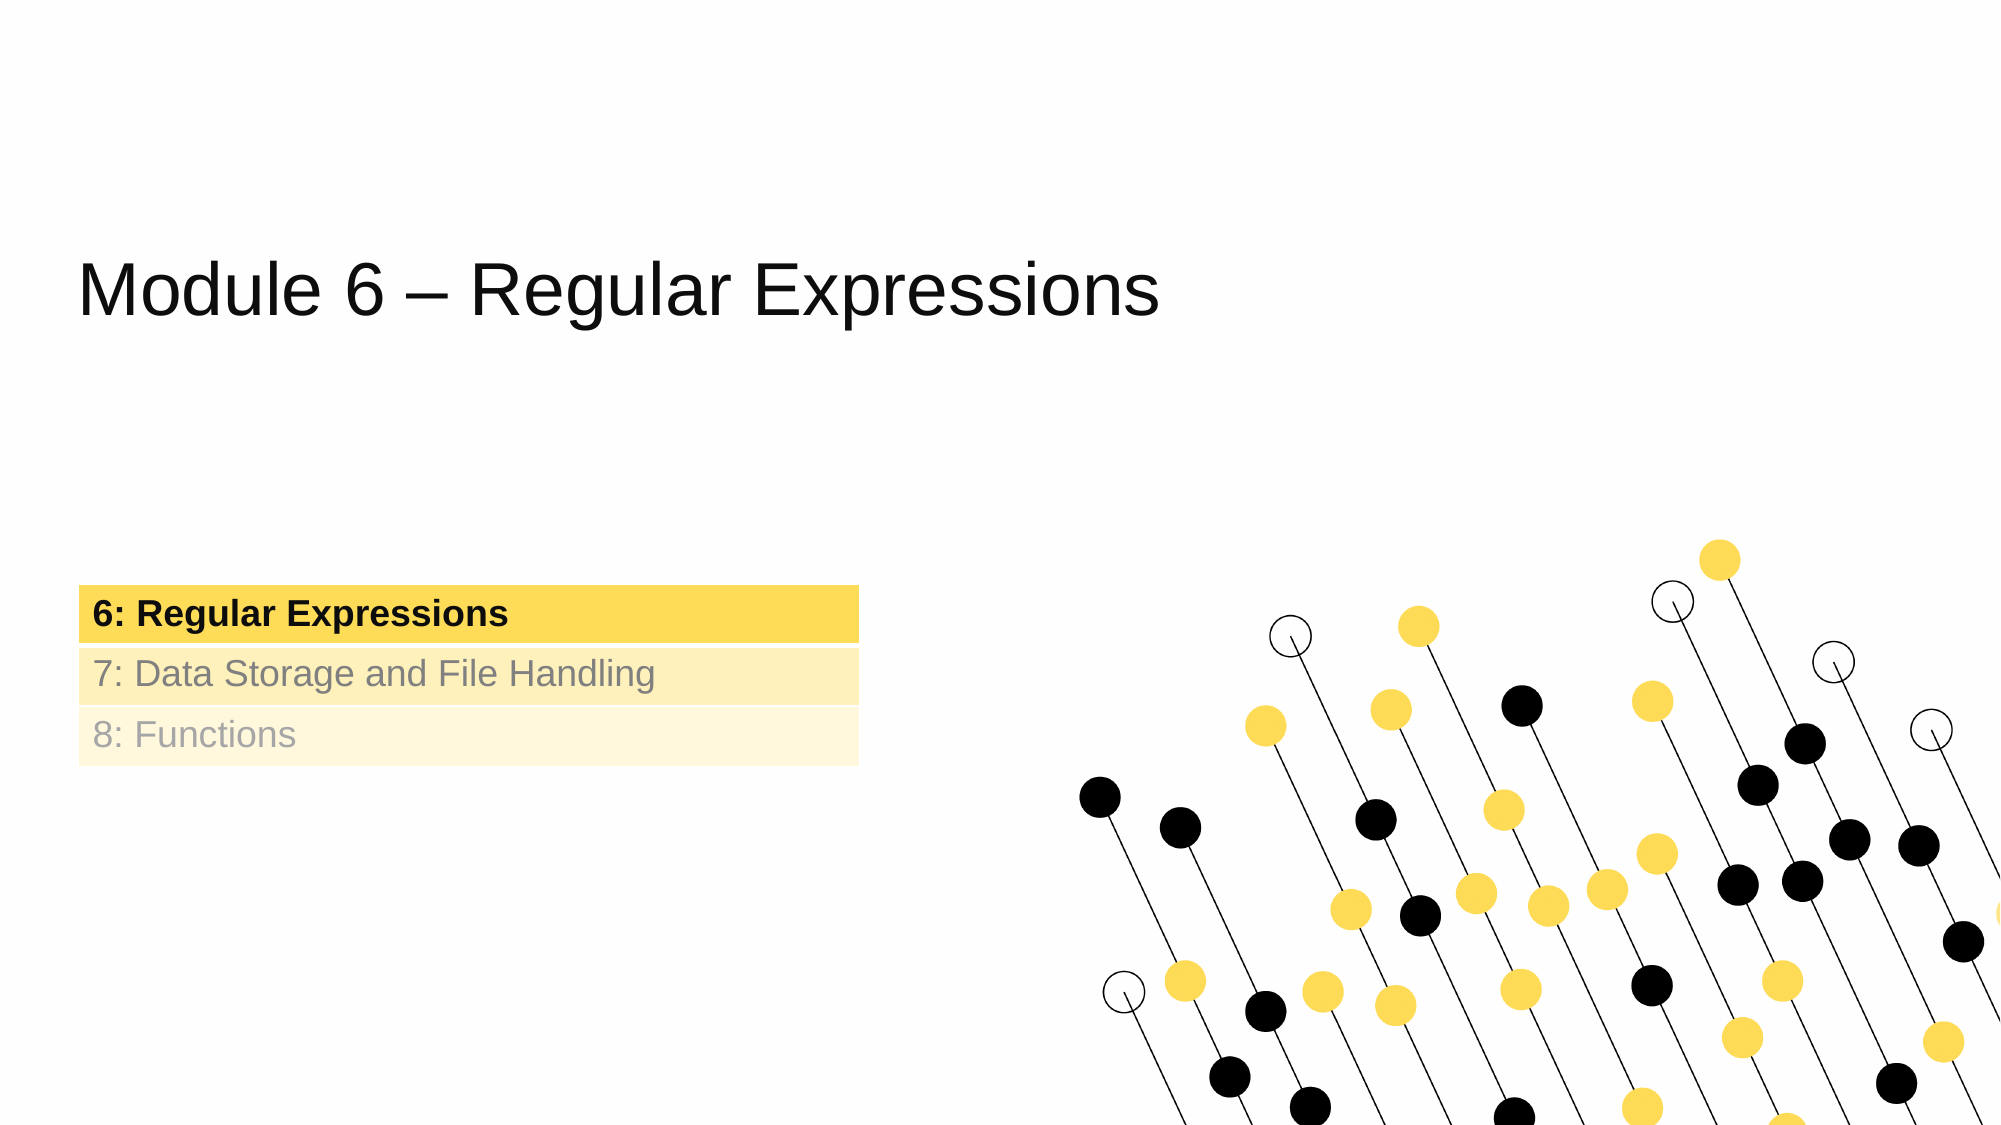

# Module 6 – Regular Expressions

| 6: Regular Expressions |
| --- |
| 7: Data Storage and File Handling |
| 8: Functions |